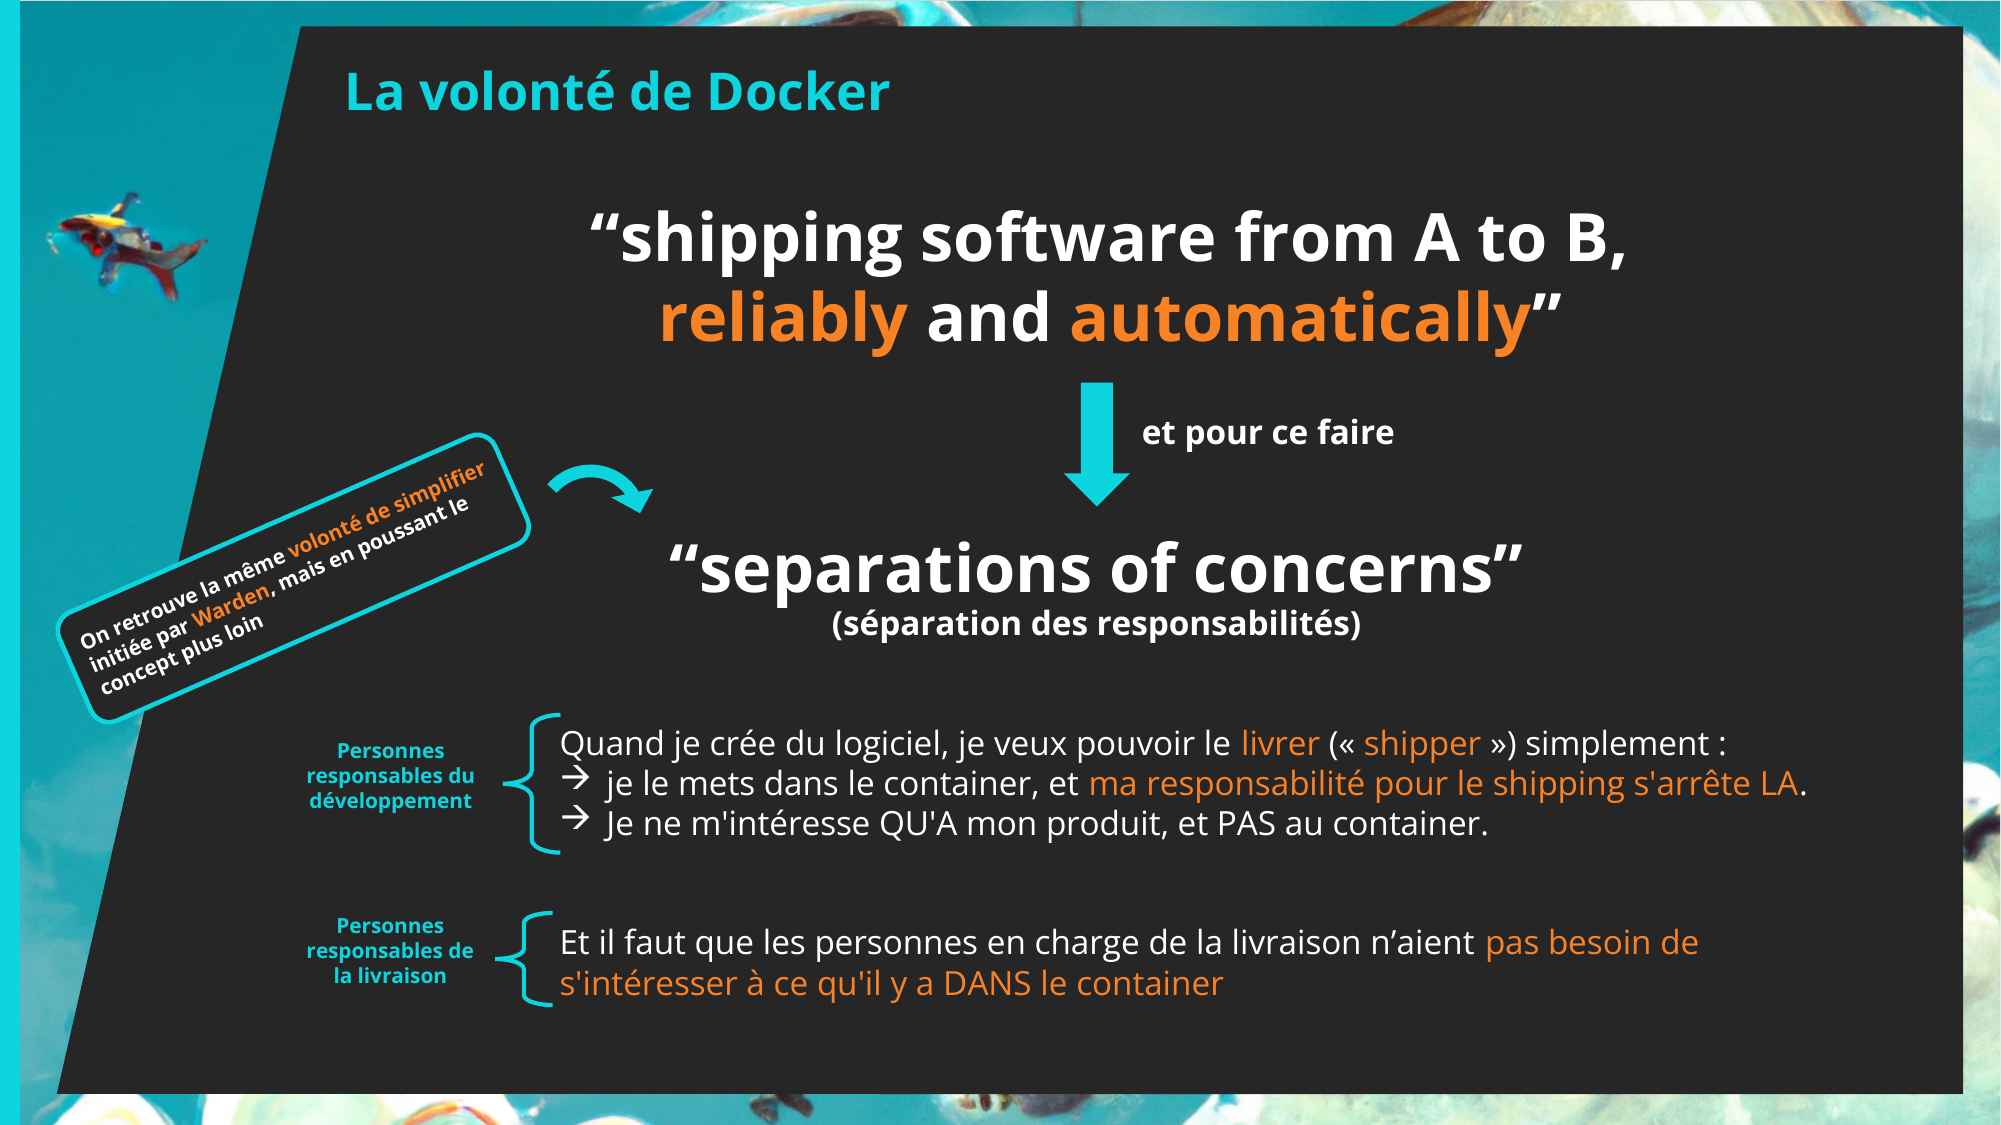

La volonté de Docker
“shipping software from A to B, reliably and automatically”
et pour ce faire

“separations of concerns”
(séparation des responsabilités)

On retrouve la même volonté de simplifier initiée par Warden, mais en poussant le concept plus loin

Quand je crée du logiciel, je veux pouvoir le livrer (« shipper ») simplement :
je le mets dans le container, et ma responsabilité pour le shipping s'arrête LA.
Je ne m'intéresse QU'A mon produit, et PAS au container.

Et il faut que les personnes en charge de la livraison n’aient pas besoin de s'intéresser à ce qu'il y a DANS le container
Personnes responsables du
développement
Personnes responsables de la livraison